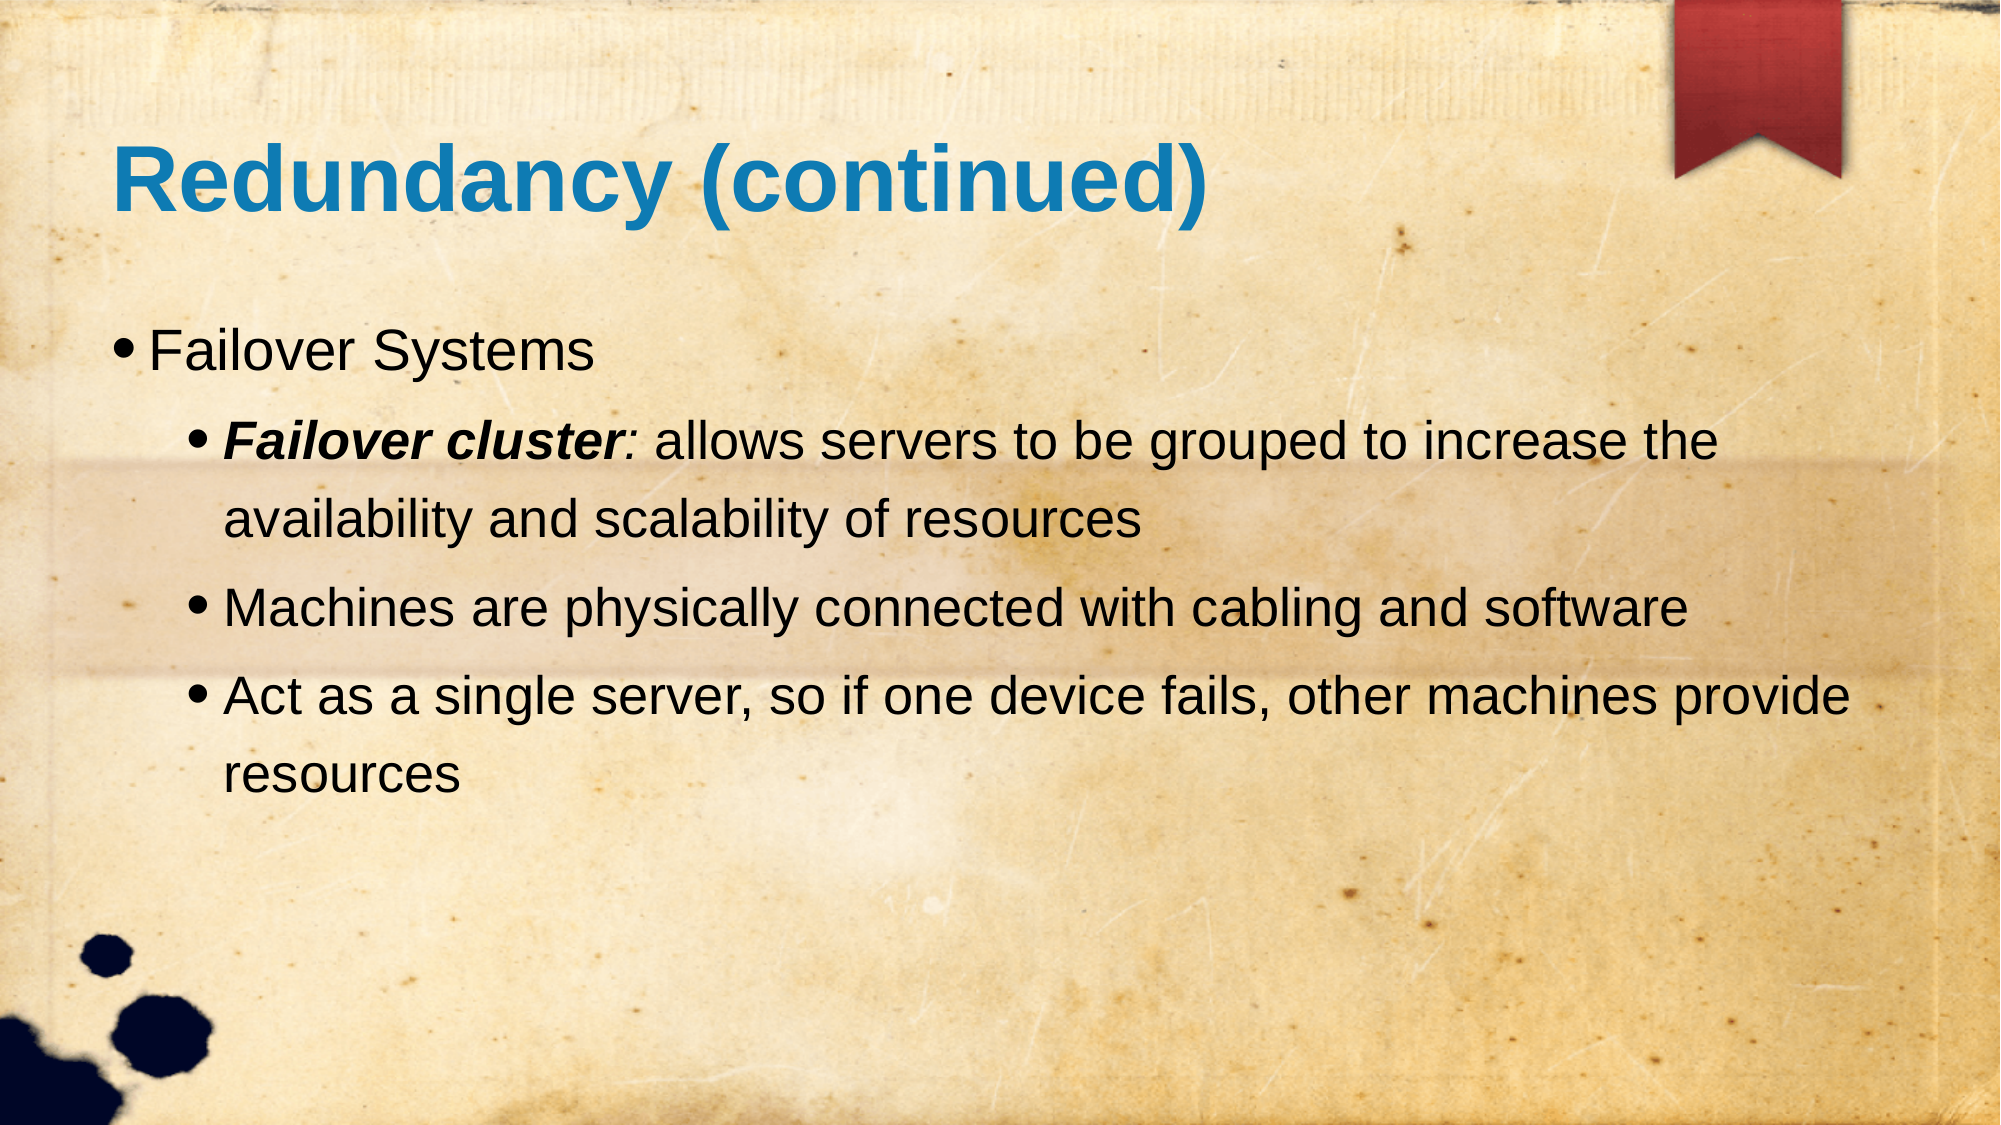

Redundancy (continued)
Failover Systems
Failover cluster: allows servers to be grouped to increase the availability and scalability of resources
Machines are physically connected with cabling and software
Act as a single server, so if one device fails, other machines provide resources